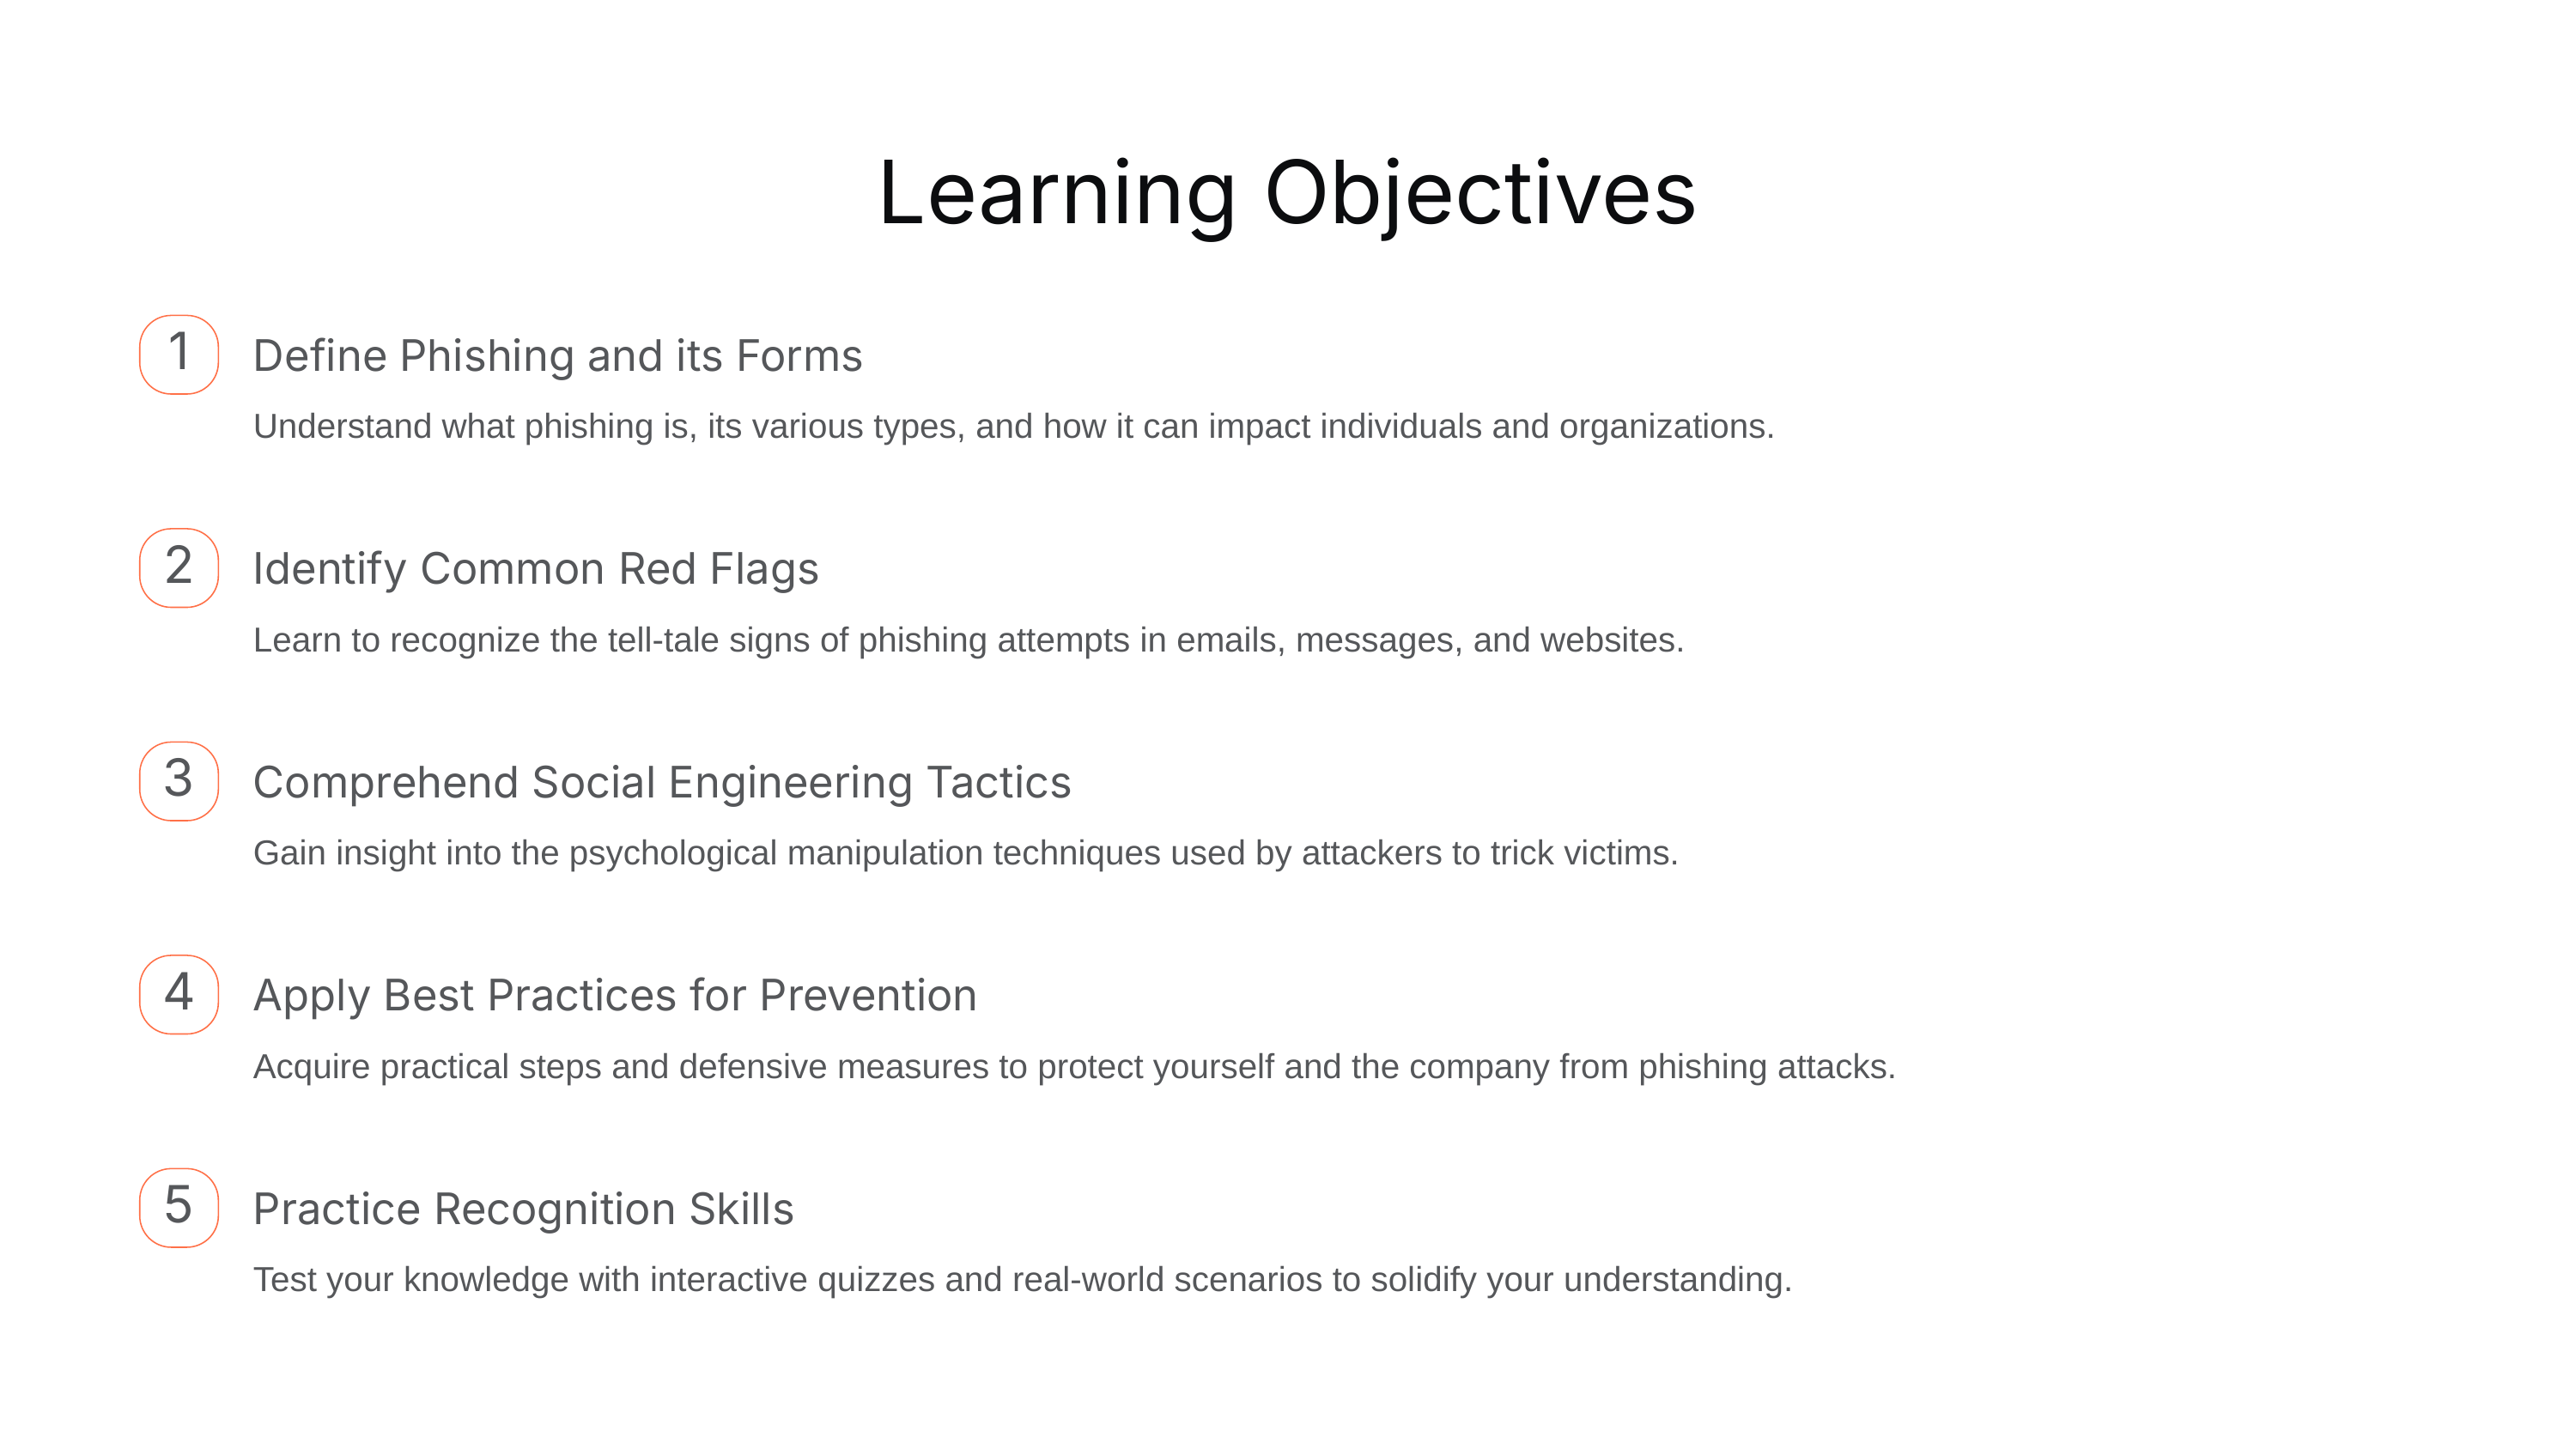

Learning Objectives

Define Phishing and its Forms
1
Understand what phishing is, its various types, and how it can impact individuals and organizations.

Identify Common Red Flags
2
Learn to recognize the tell-tale signs of phishing attempts in emails, messages, and websites.

Comprehend Social Engineering Tactics
3
Gain insight into the psychological manipulation techniques used by attackers to trick victims.

Apply Best Practices for Prevention
4
Acquire practical steps and defensive measures to protect yourself and the company from phishing attacks.

Practice Recognition Skills
5
Test your knowledge with interactive quizzes and real-world scenarios to solidify your understanding.